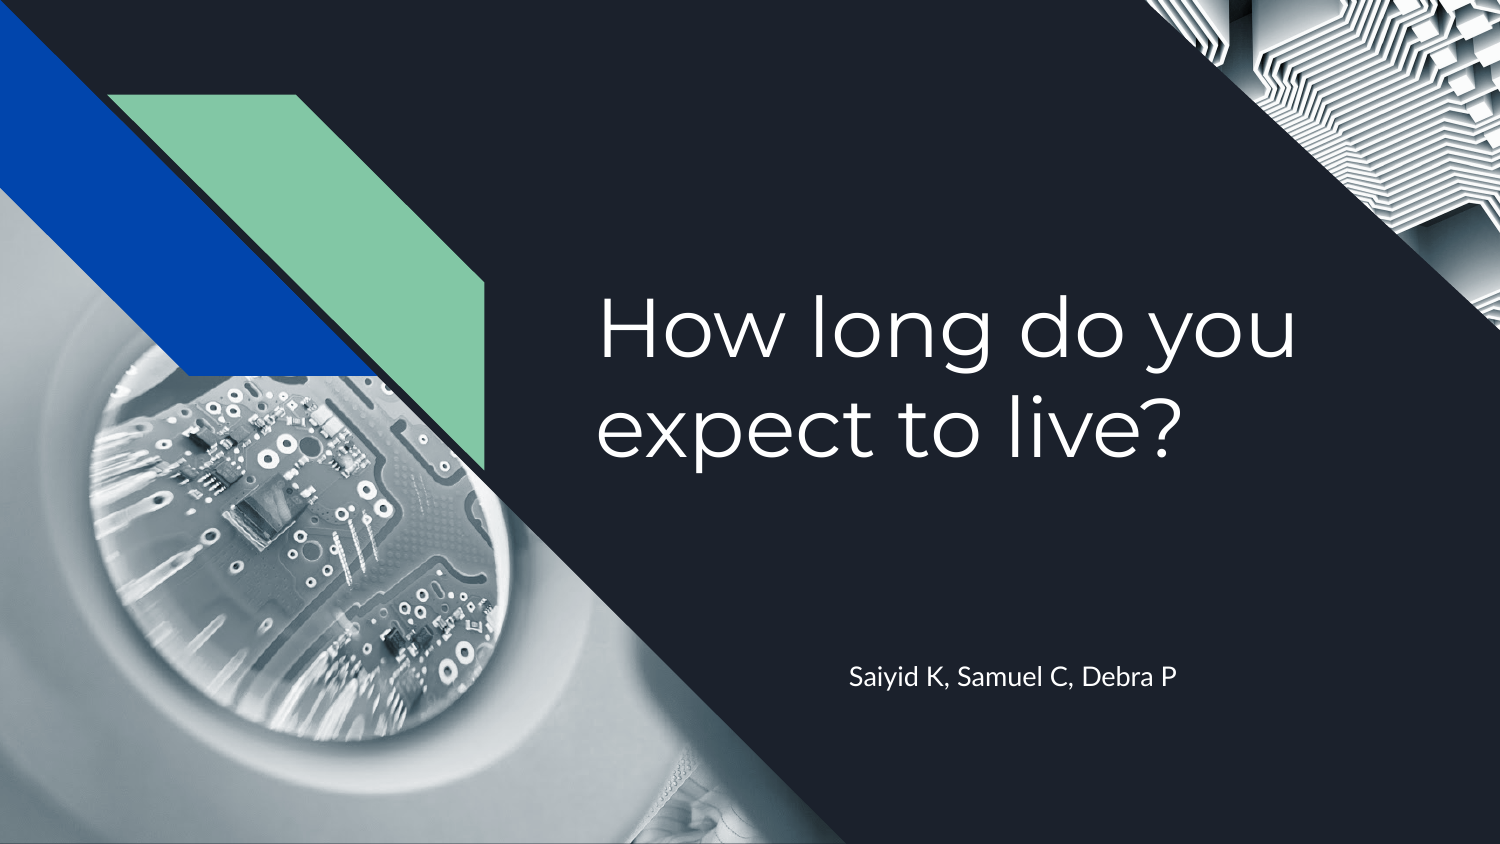

# How long do you expect to live?
Saiyid K, Samuel C, Debra P